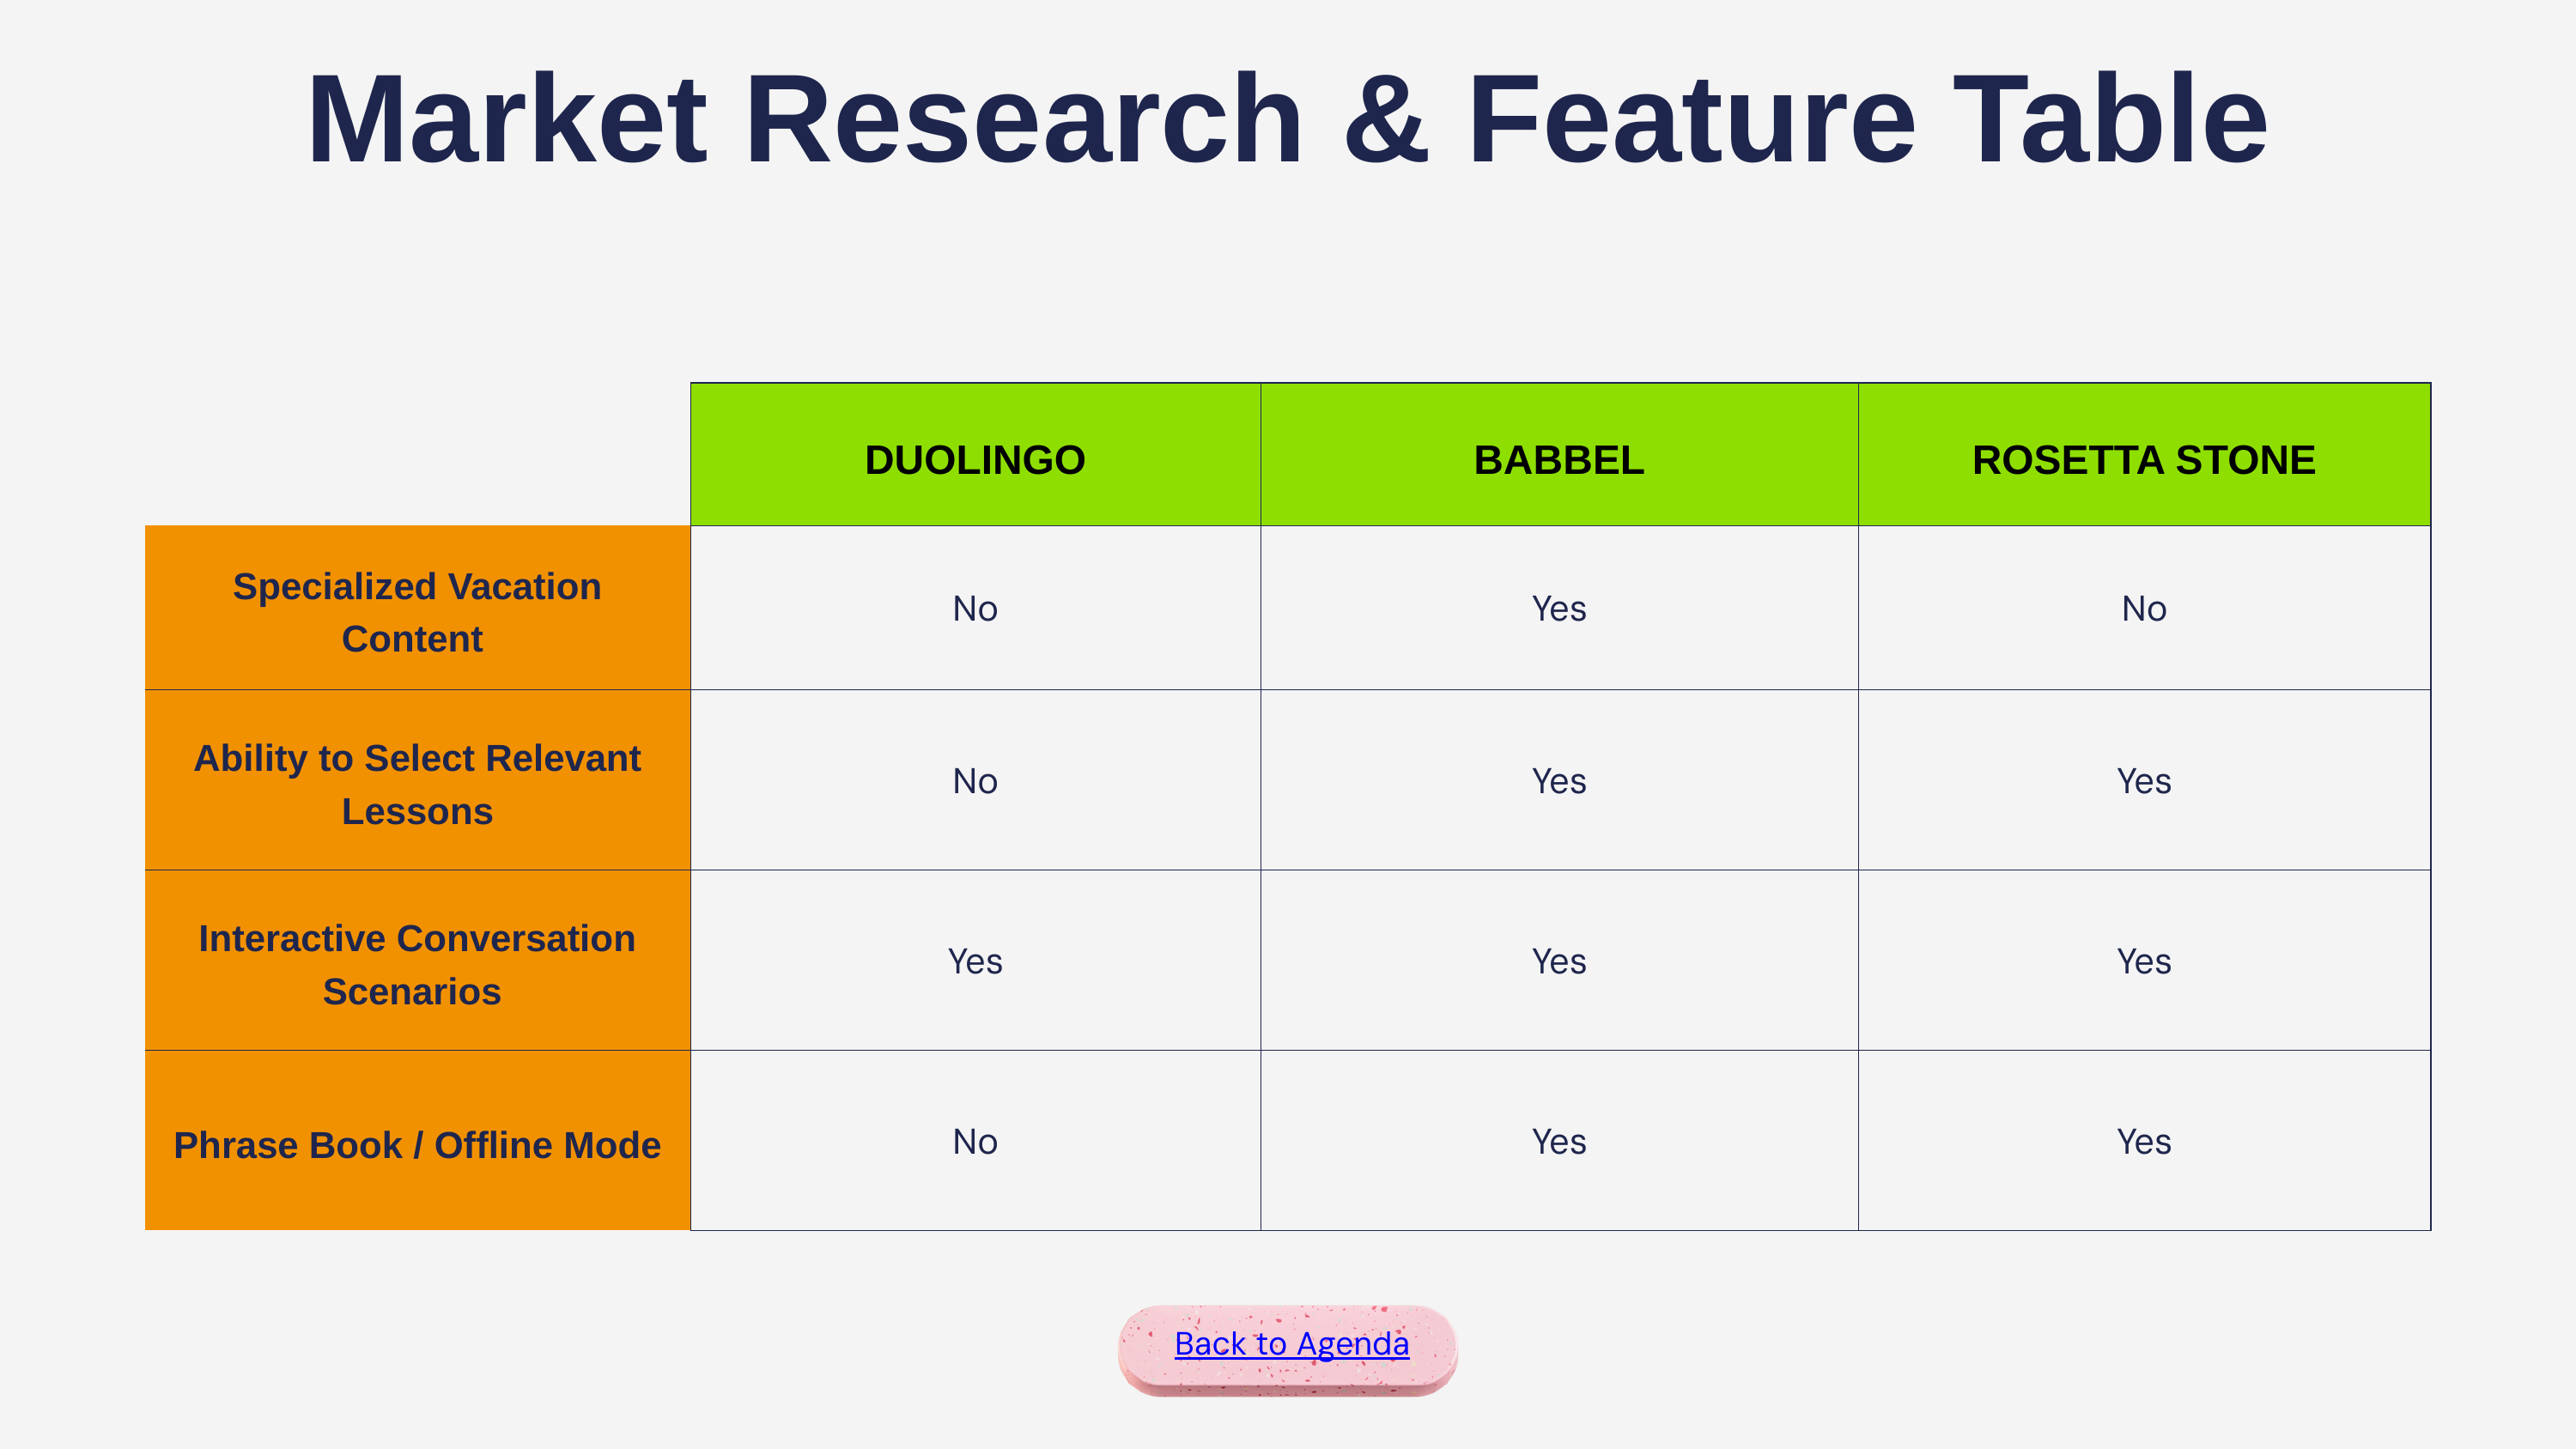

Market Research & Feature Table
|  | DUOLINGO | BABBEL | ROSETTA STONE |
| --- | --- | --- | --- |
| Specialized Vacation Content | No | Yes | No |
| Ability to Select Relevant Lessons | No | Yes | Yes |
| Interactive Conversation Scenarios | Yes | Yes | Yes |
| Phrase Book / Offline Mode | No | Yes | Yes |

Back to Agenda